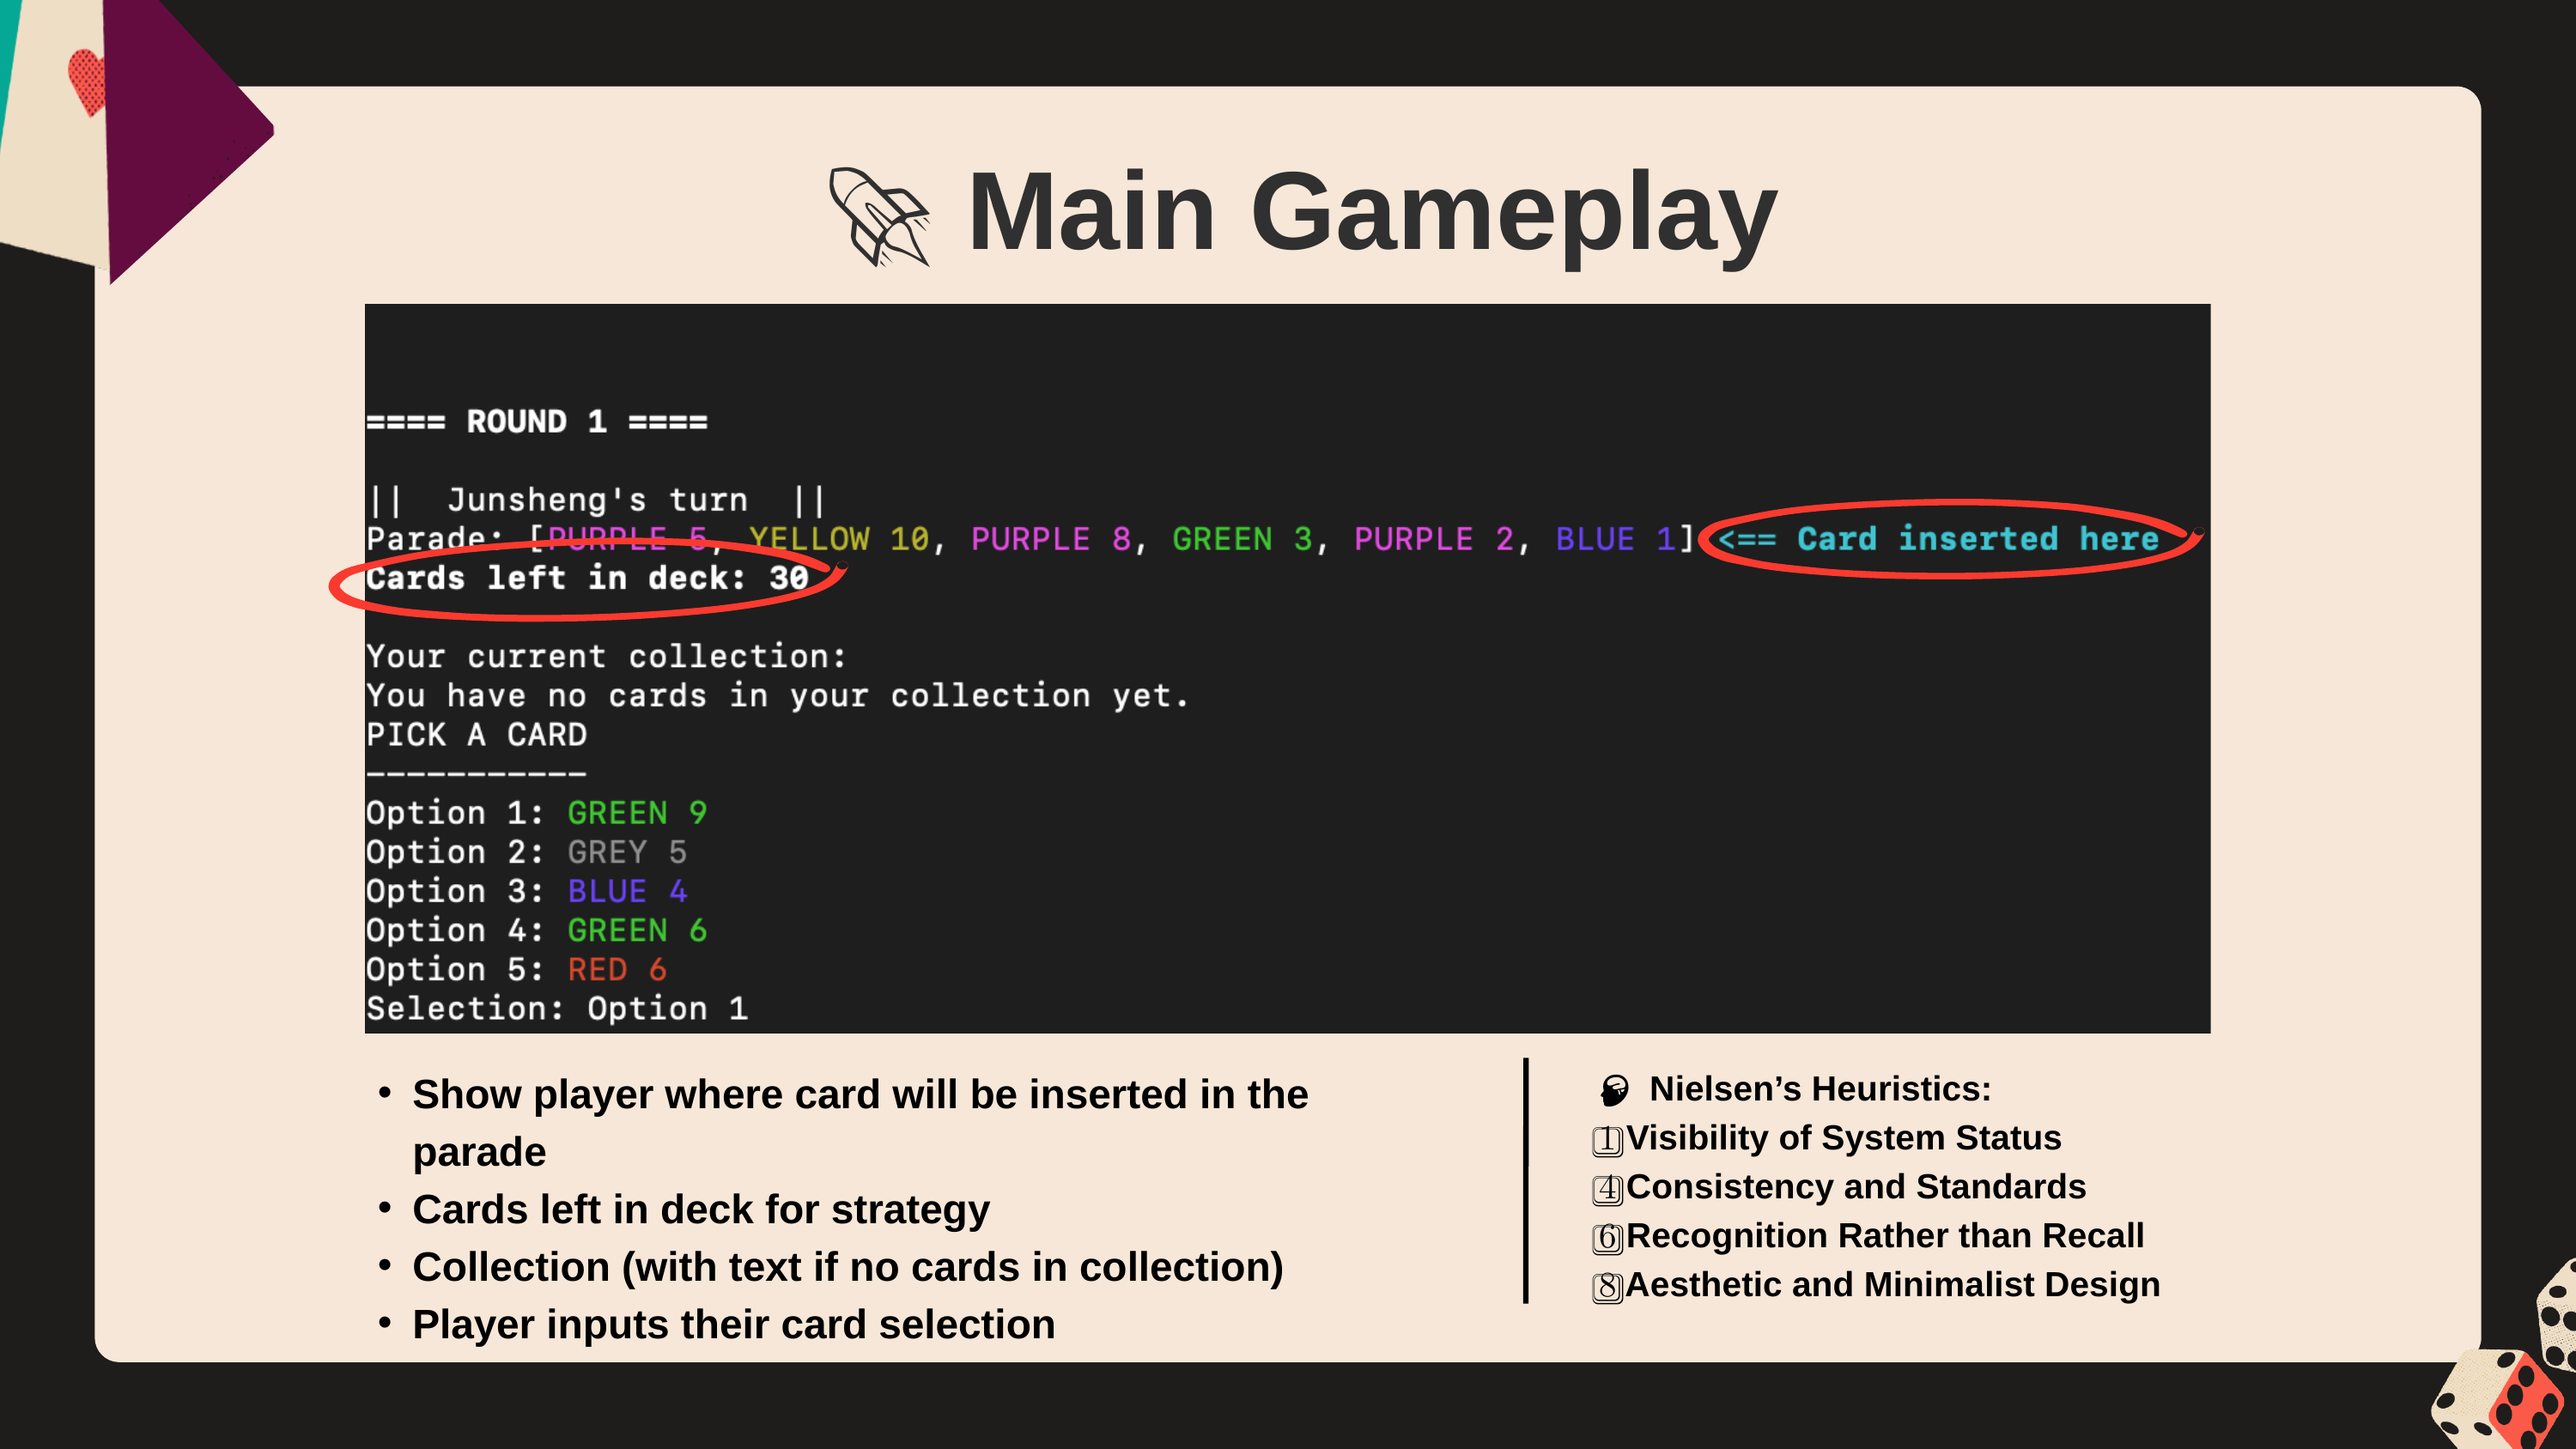

🚀 Main Gameplay

Show player where card will be inserted in the parade
Cards left in deck for strategy
Collection (with text if no cards in collection)
Player inputs their card selection
🧠  Nielsen’s Heuristics:
1️⃣ Visibility of System Status
4️⃣ Consistency and Standards
6️⃣ Recognition Rather than Recall
8️⃣ Aesthetic and Minimalist Design